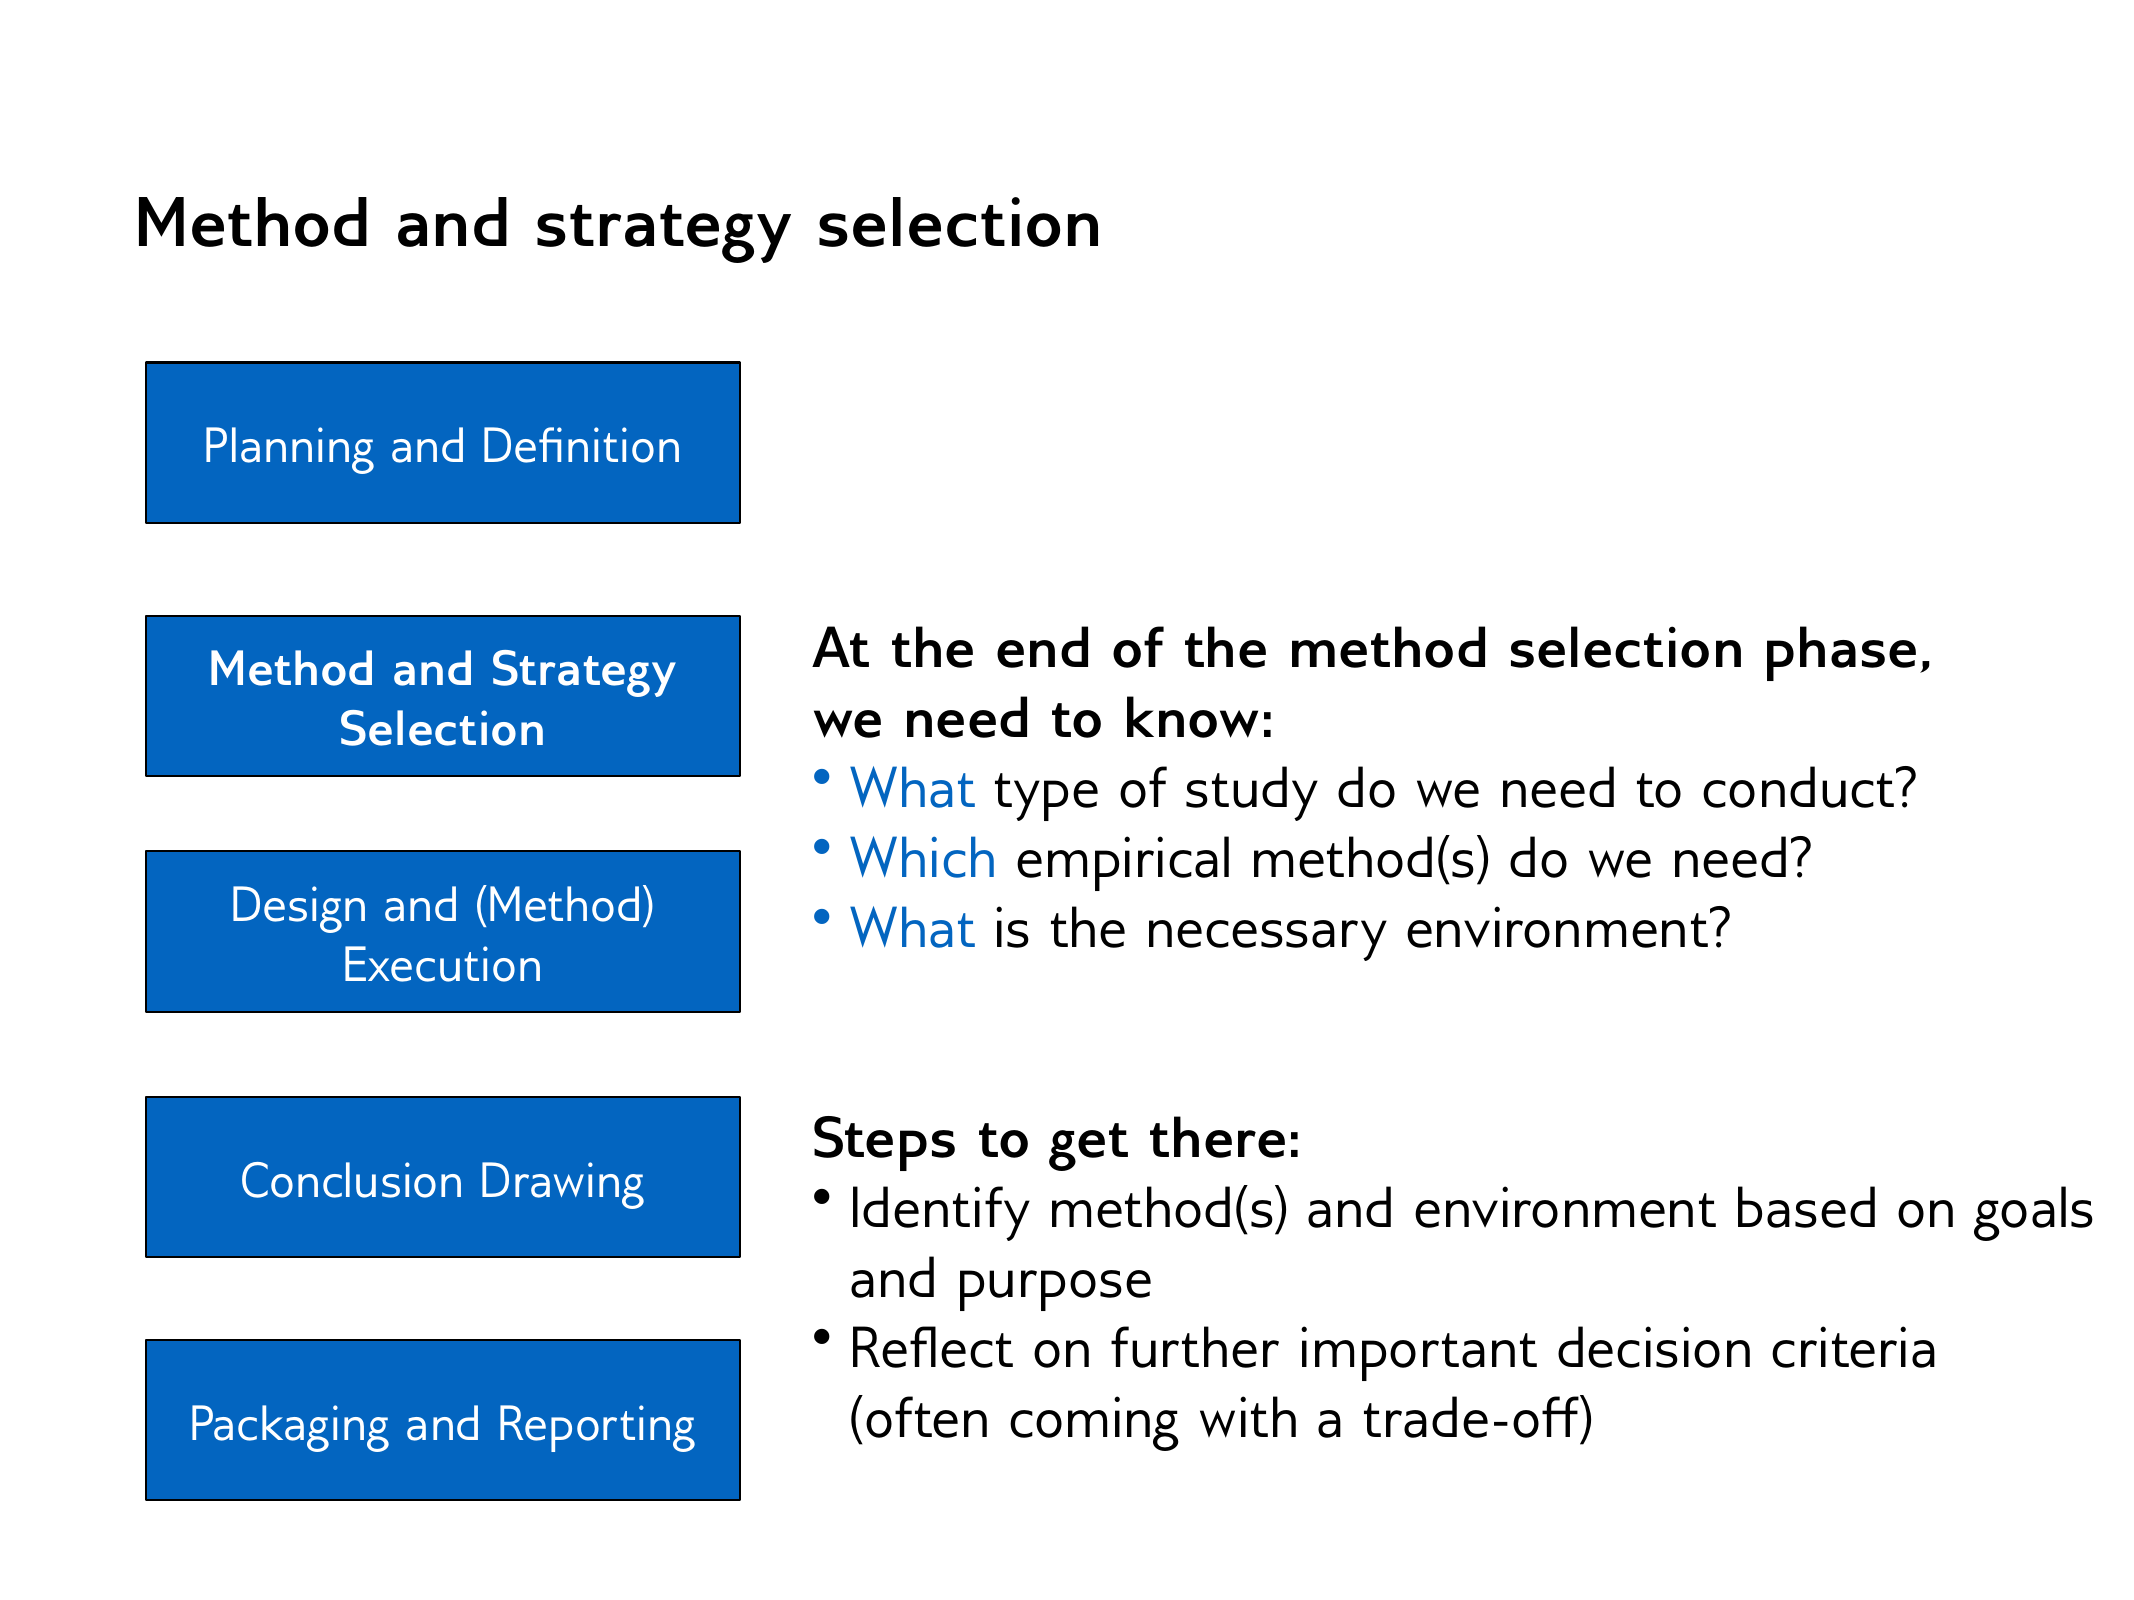

# Method and strategy selection
Planning and Definition
Method and Strategy Selection
At the end of the method selection phase,
we need to know:
What type of study do we need to conduct?
Which empirical method(s) do we need?
What is the necessary environment?

Steps to get there:
Identify method(s) and environment based on goals and purpose
Reflect on further important decision criteria
(often coming with a trade-off)
Design and (Method) Execution
Conclusion Drawing
Packaging and Reporting